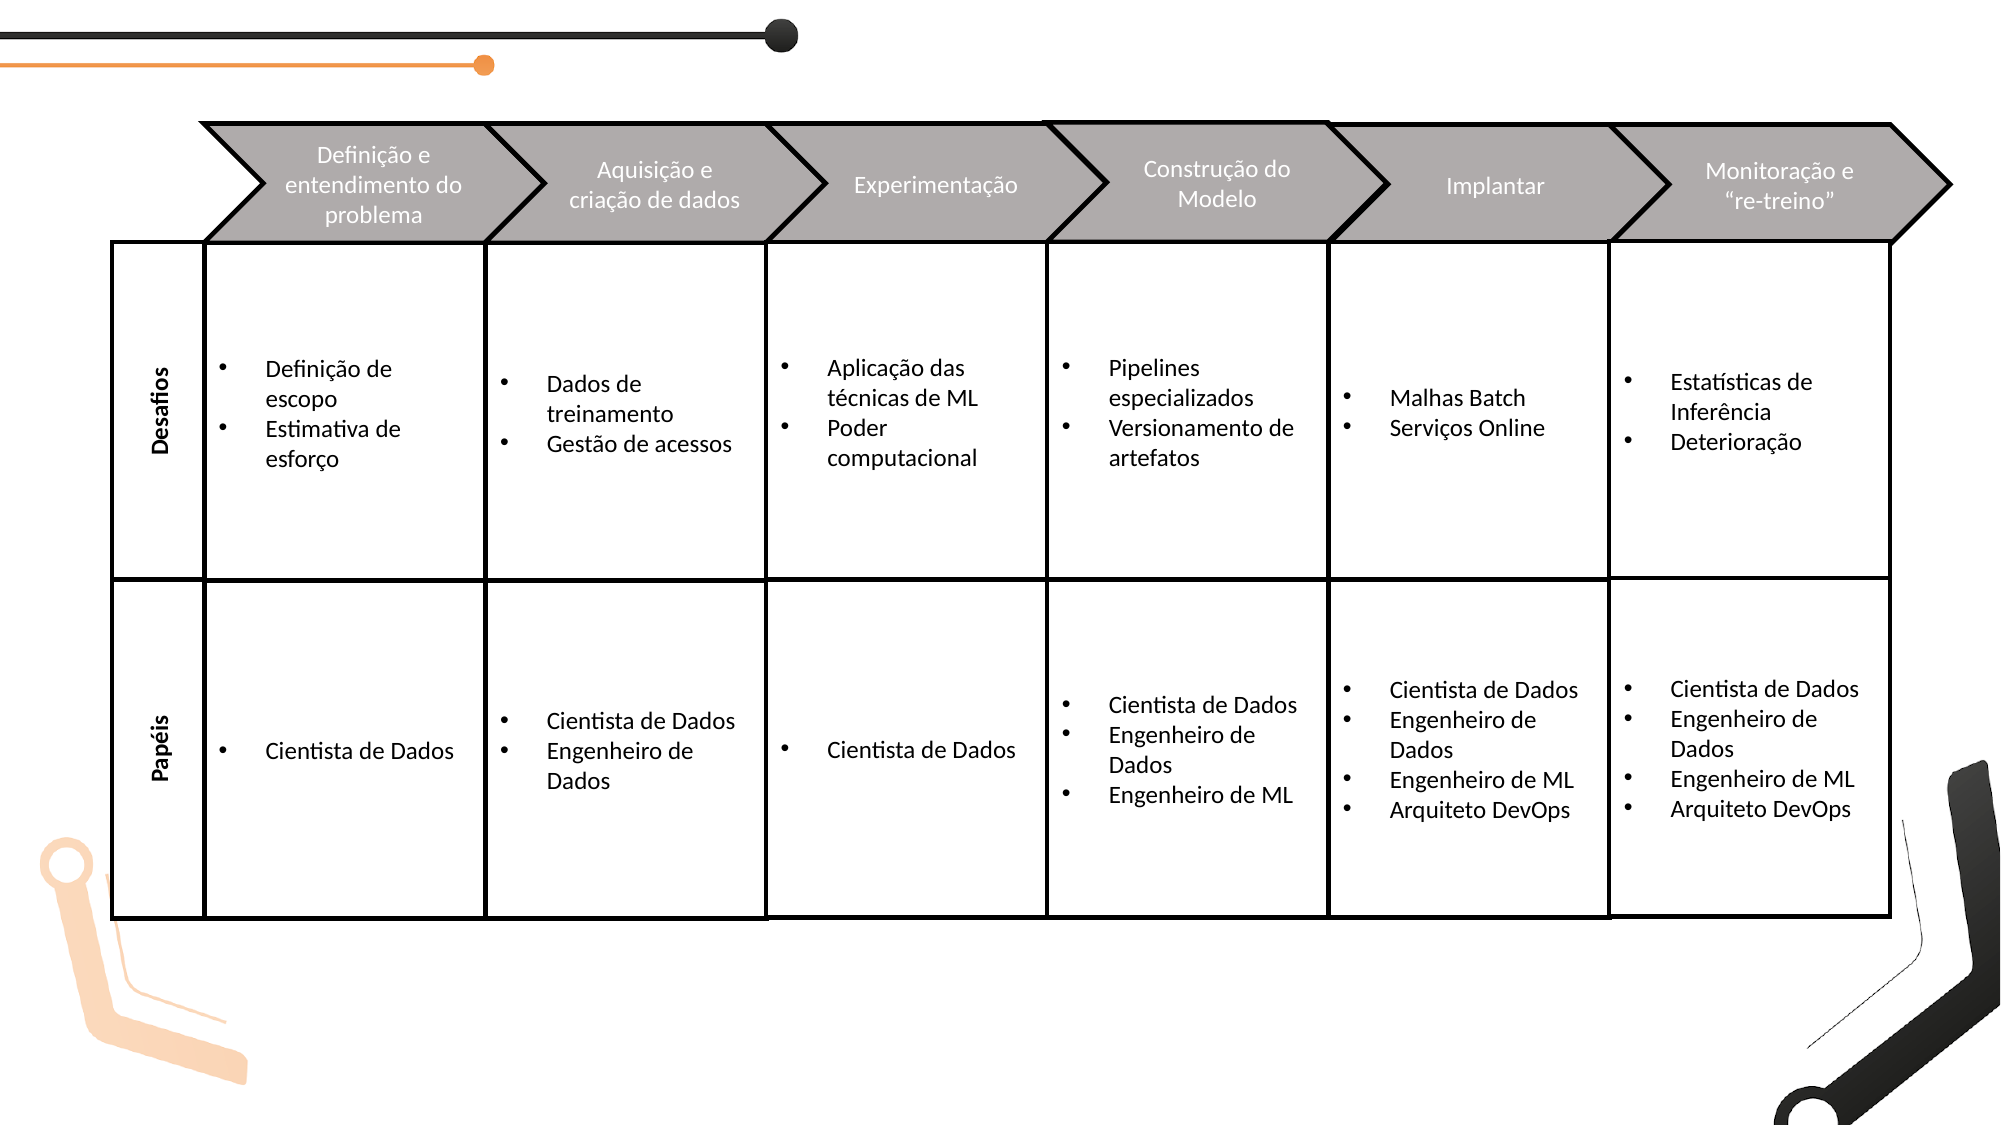

Construção do Modelo
Experimentação
Aquisição e criação de dados
Definição e entendimento do problema
Implantar
Monitoração e “re-treino”
Estatísticas de Inferência
Deterioração
Malhas Batch
Serviços Online
Aplicação das técnicas de ML
Poder computacional
Pipelines especializados
Versionamento de artefatos
Dados de treinamento
Gestão de acessos
Definição de escopo
Estimativa de esforço
Desafios
Cientista de Dados
Engenheiro de Dados
Engenheiro de ML
Arquiteto DevOps
Cientista de Dados
Engenheiro de Dados
Engenheiro de ML
Arquiteto DevOps
Cientista de Dados
Cientista de Dados
Engenheiro de Dados
Engenheiro de ML
Cientista de Dados
Engenheiro de Dados
Cientista de Dados
Papéis